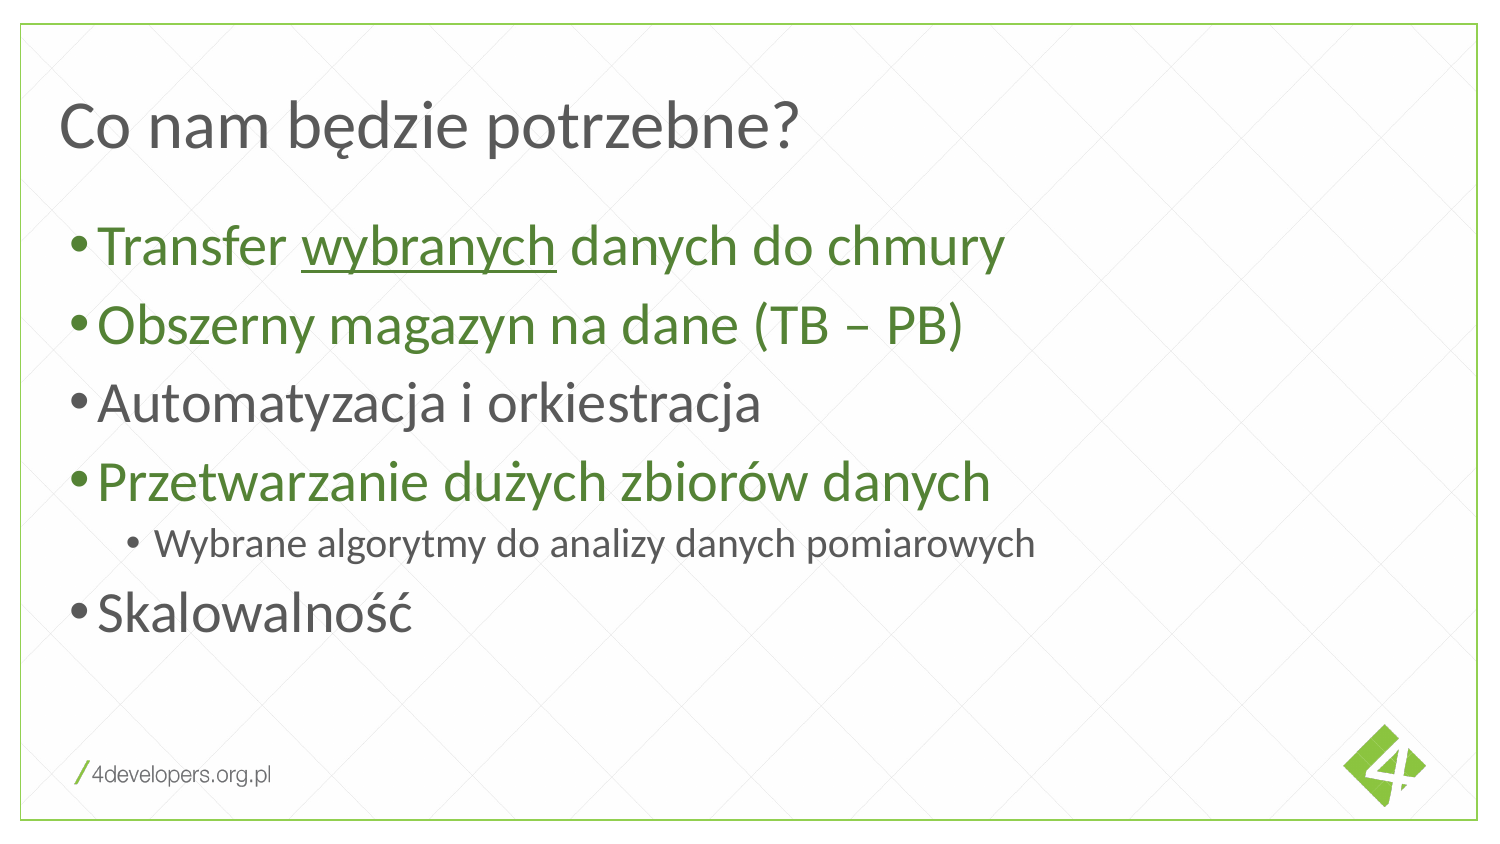

Co nam będzie potrzebne?
Transfer wybranych danych do chmury
Obszerny magazyn na dane (TB – PB)
Automatyzacja i orkiestracja
Przetwarzanie dużych zbiorów danych
Wybrane algorytmy do analizy danych pomiarowych
Skalowalność